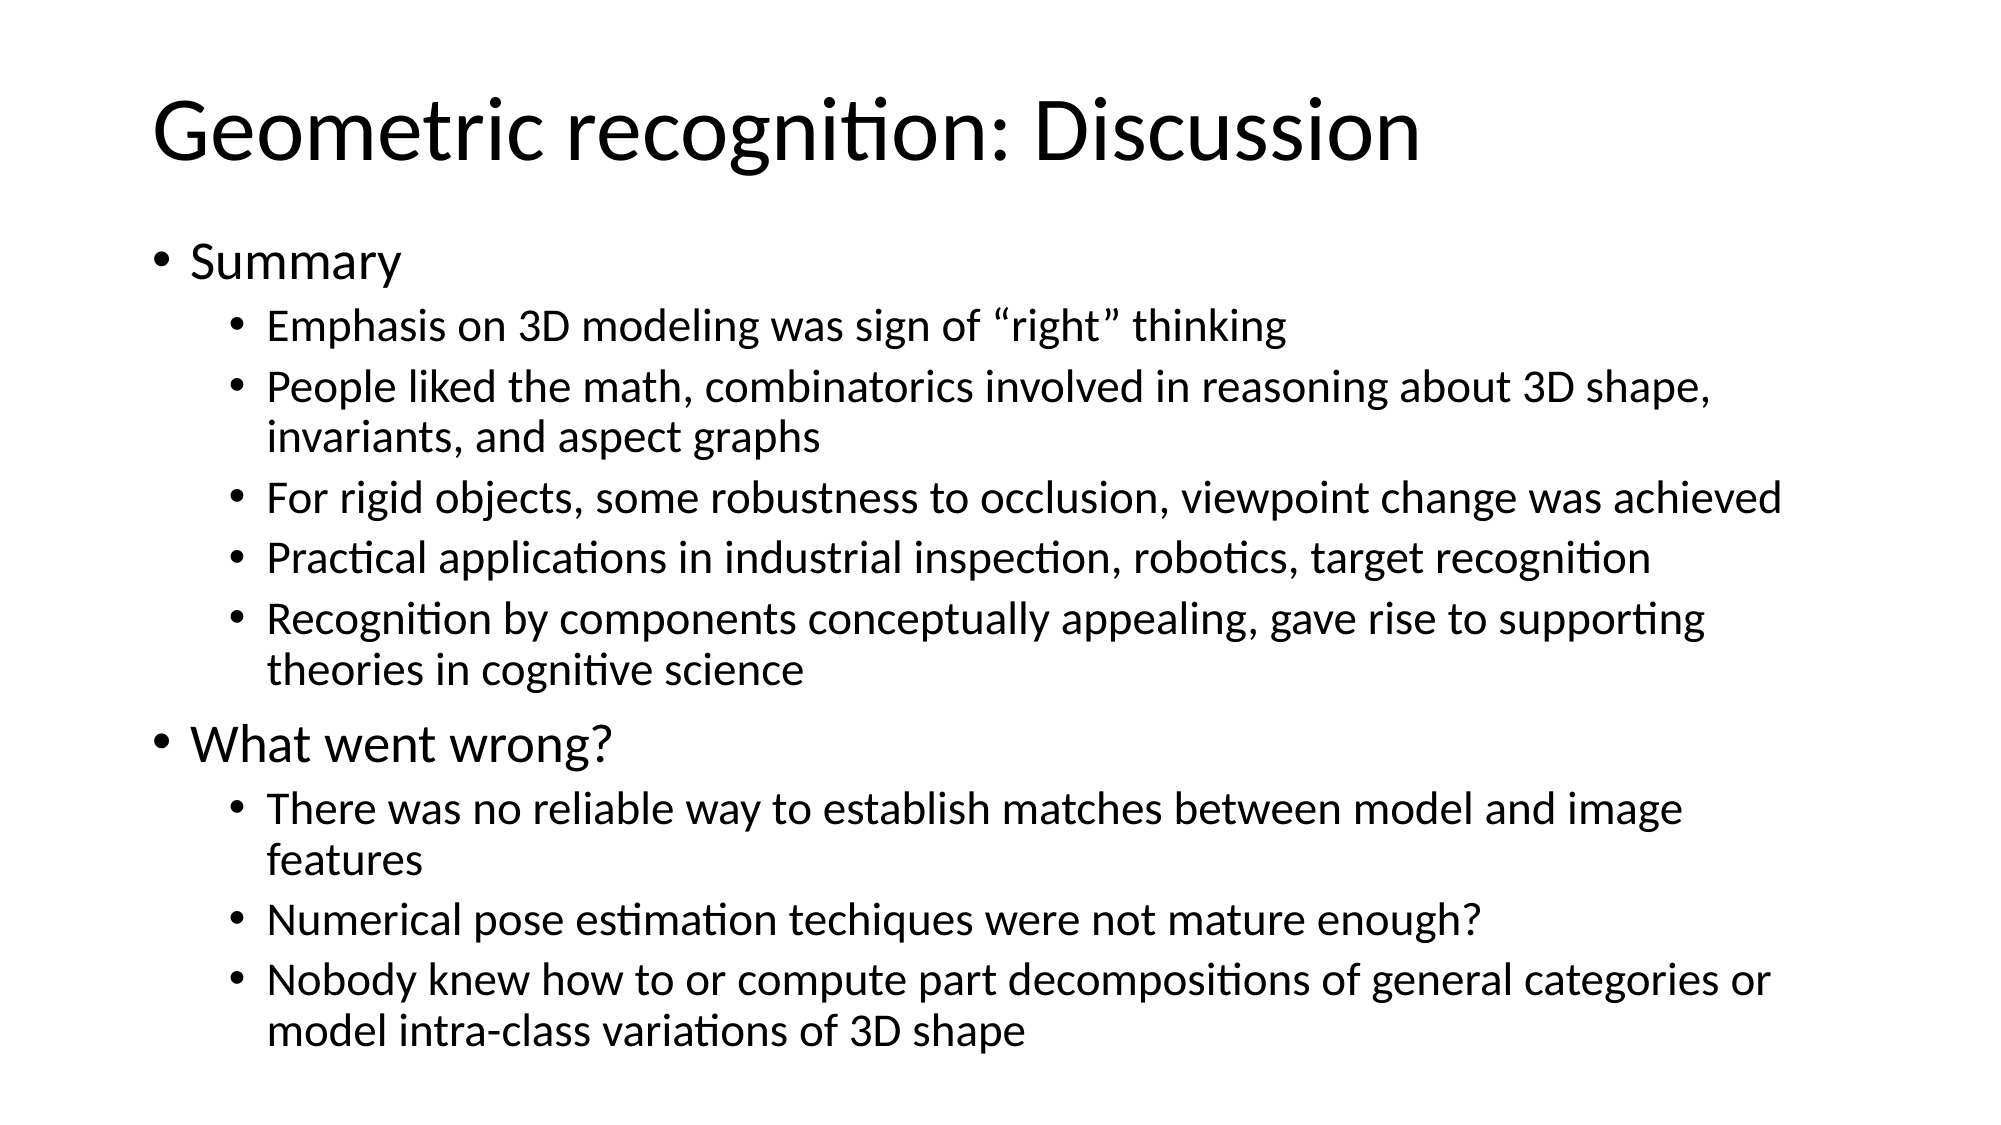

# Geometric recognition: Discussion
Summary
Emphasis on 3D modeling was sign of “right” thinking
People liked the math, combinatorics involved in reasoning about 3D shape, invariants, and aspect graphs
For rigid objects, some robustness to occlusion, viewpoint change was achieved
Practical applications in industrial inspection, robotics, target recognition
Recognition by components conceptually appealing, gave rise to supporting theories in cognitive science
What went wrong?
There was no reliable way to establish matches between model and image features
Numerical pose estimation techiques were not mature enough?
Nobody knew how to or compute part decompositions of general categories or model intra-class variations of 3D shape